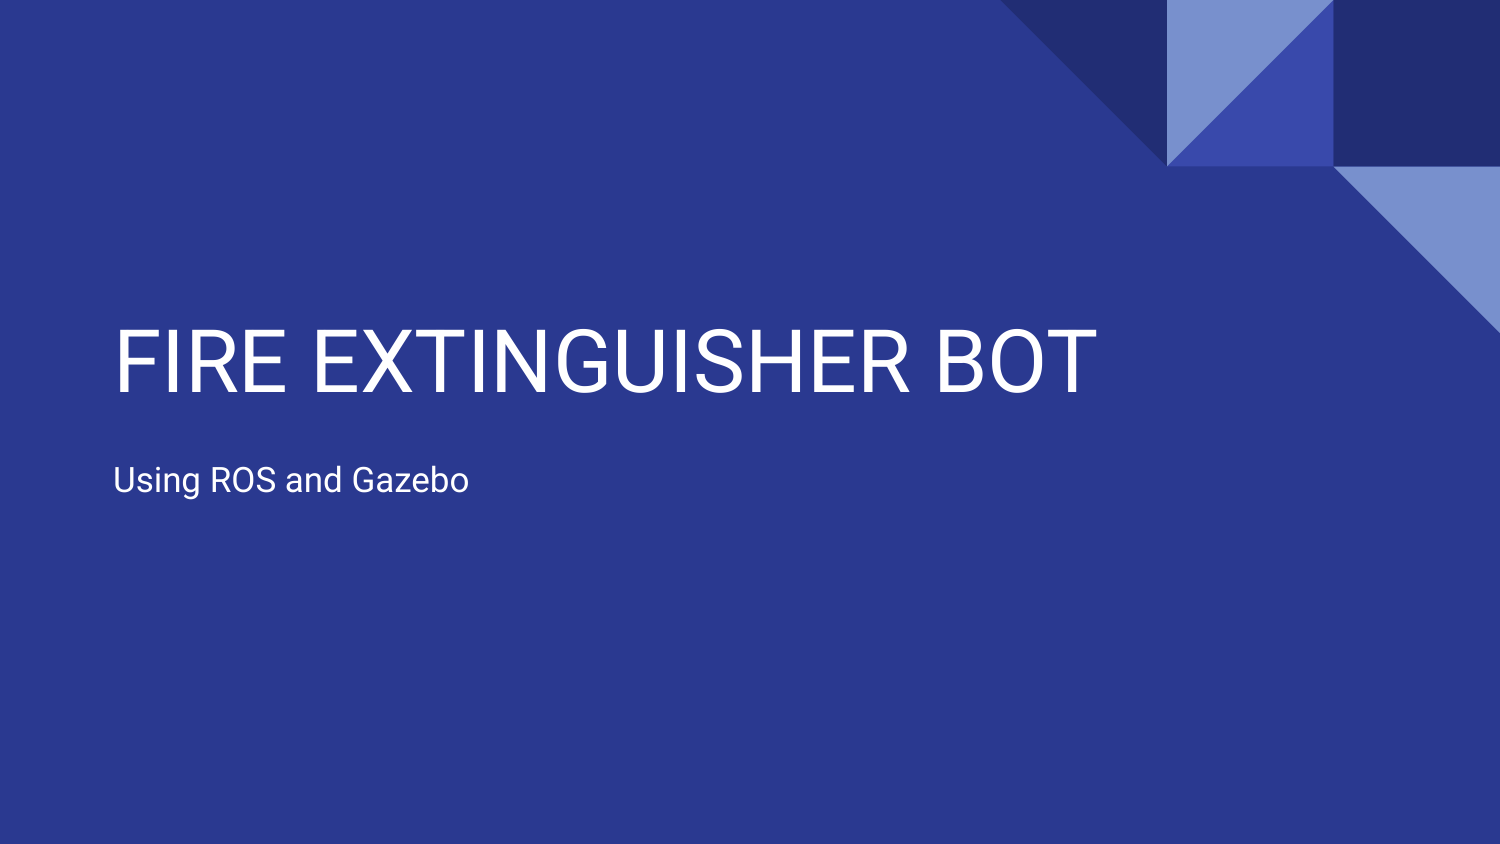

# FIRE EXTINGUISHER BOT
Using ROS and Gazebo